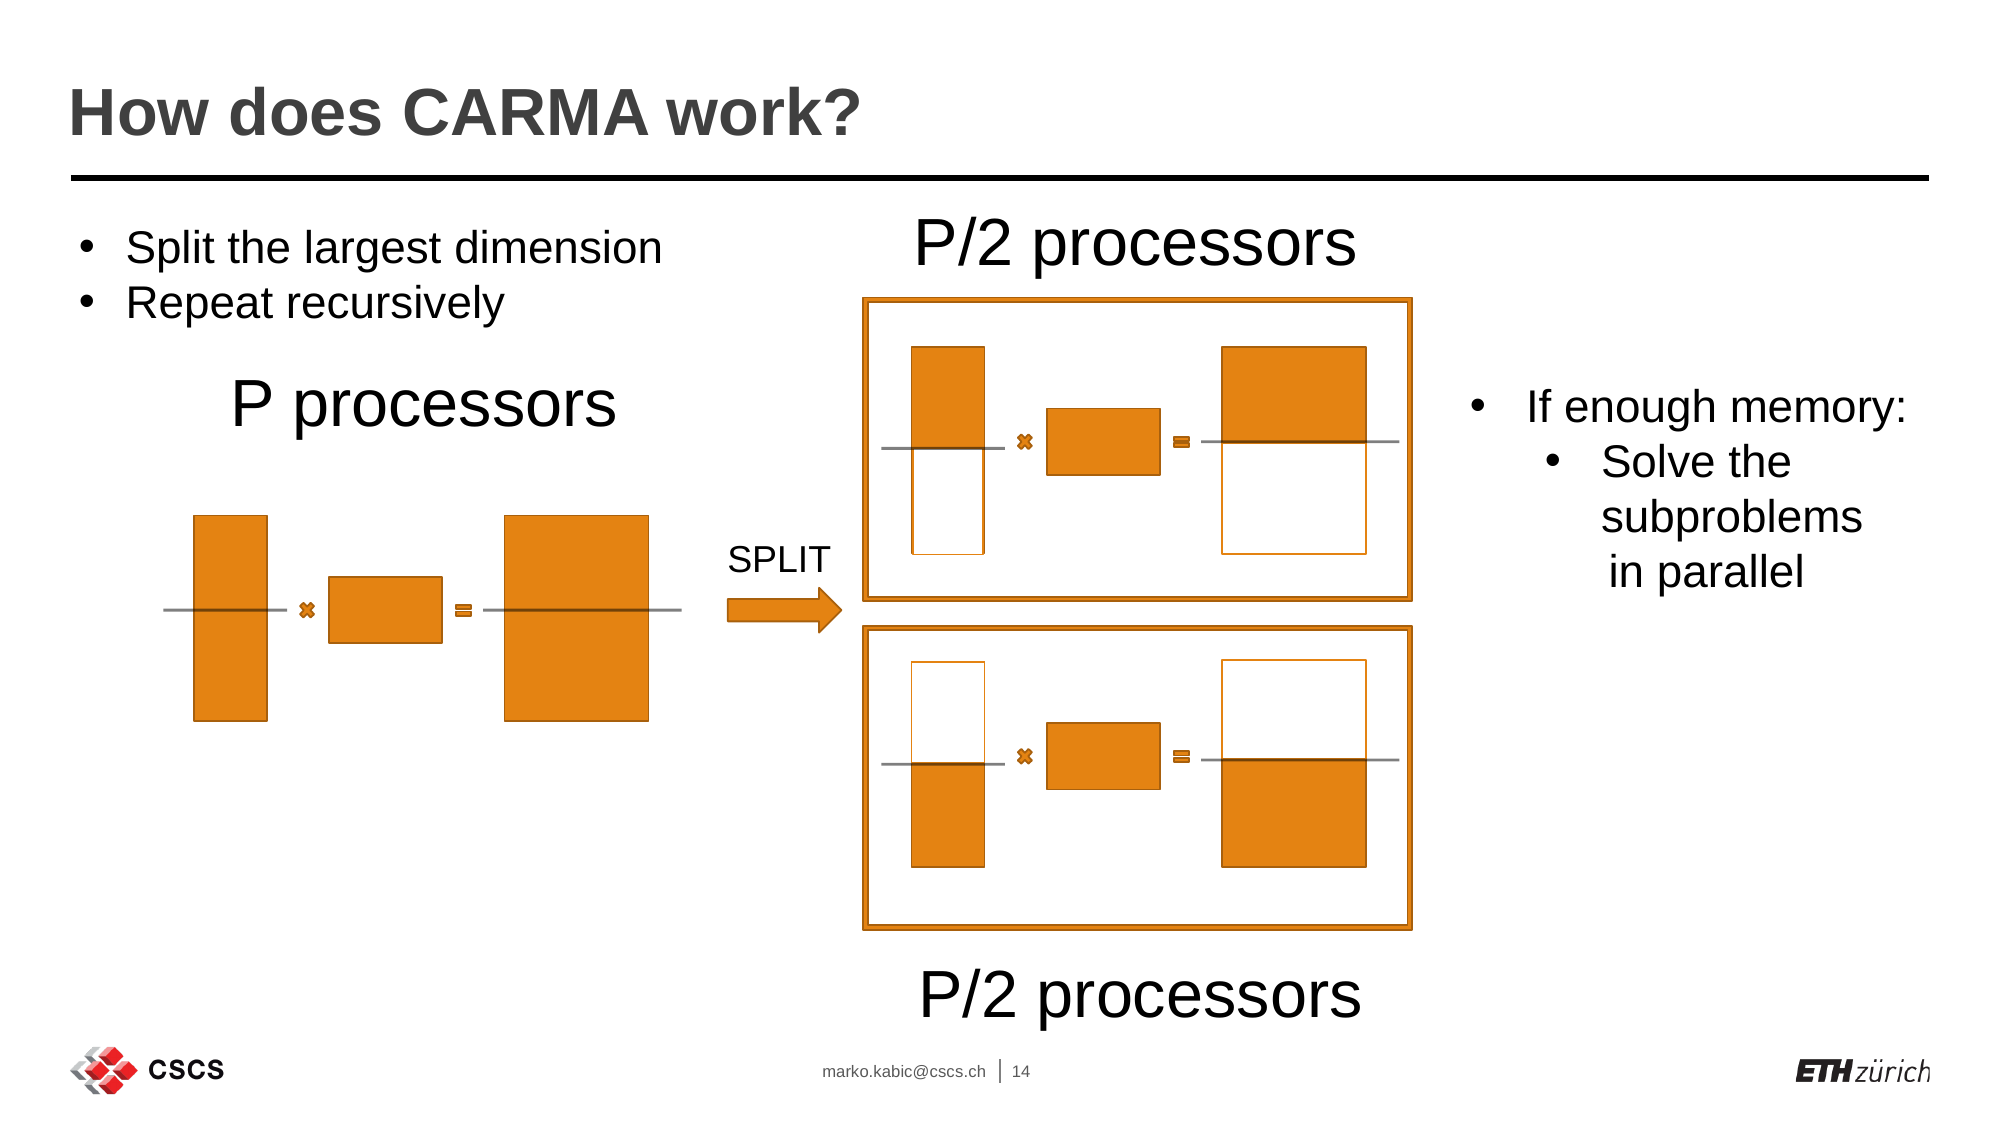

# How does CARMA work?
P/2 processors
Split the largest dimension
Repeat recursively

P processors
If enough memory:
Solve the subproblems
     in parallel

SPLIT

P/2 processors
marko.kabic@cscs.ch
14